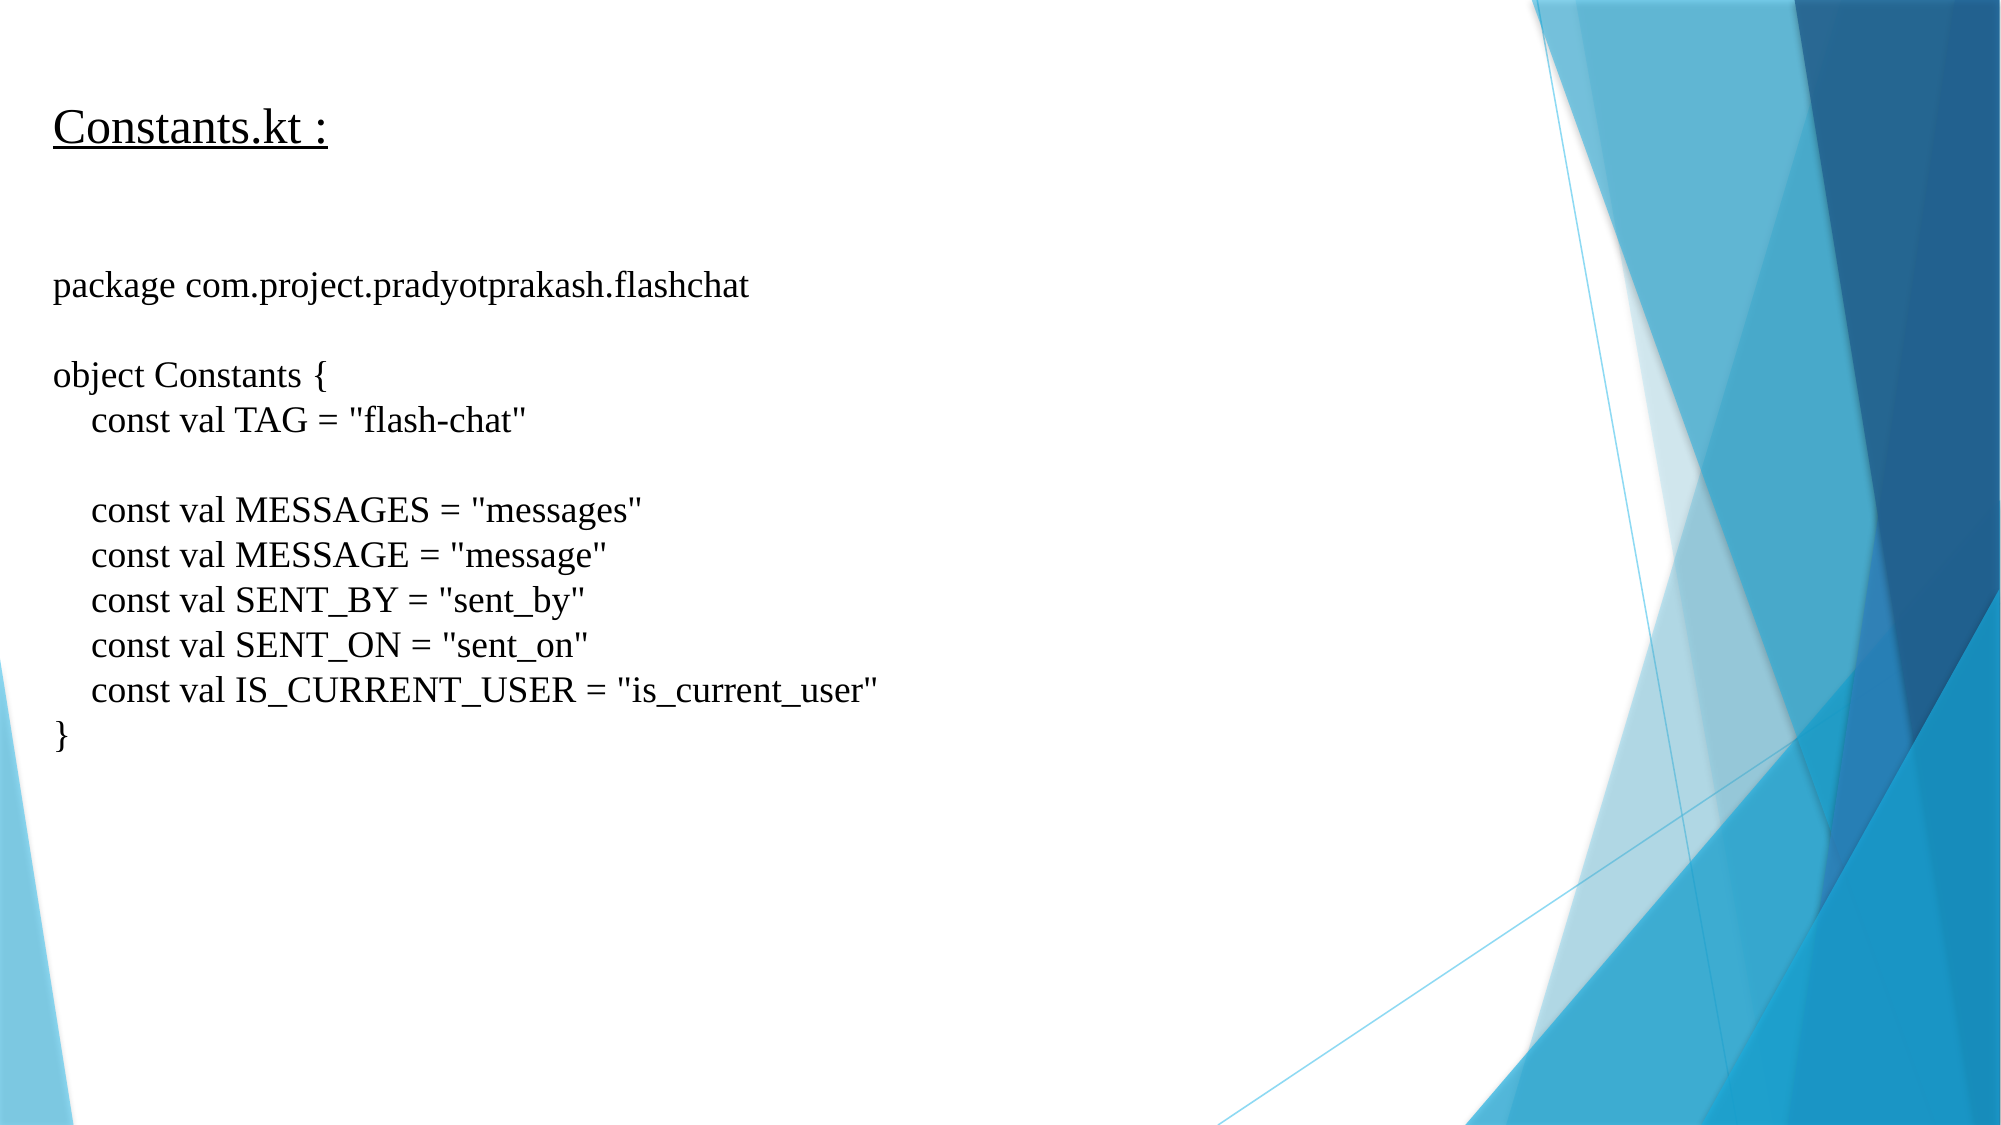

Constants.kt :
package com.project.pradyotprakash.flashchat

object Constants {
    const val TAG = "flash-chat"

    const val MESSAGES = "messages"
    const val MESSAGE = "message"
    const val SENT_BY = "sent_by"
    const val SENT_ON = "sent_on"
    const val IS_CURRENT_USER = "is_current_user"
}